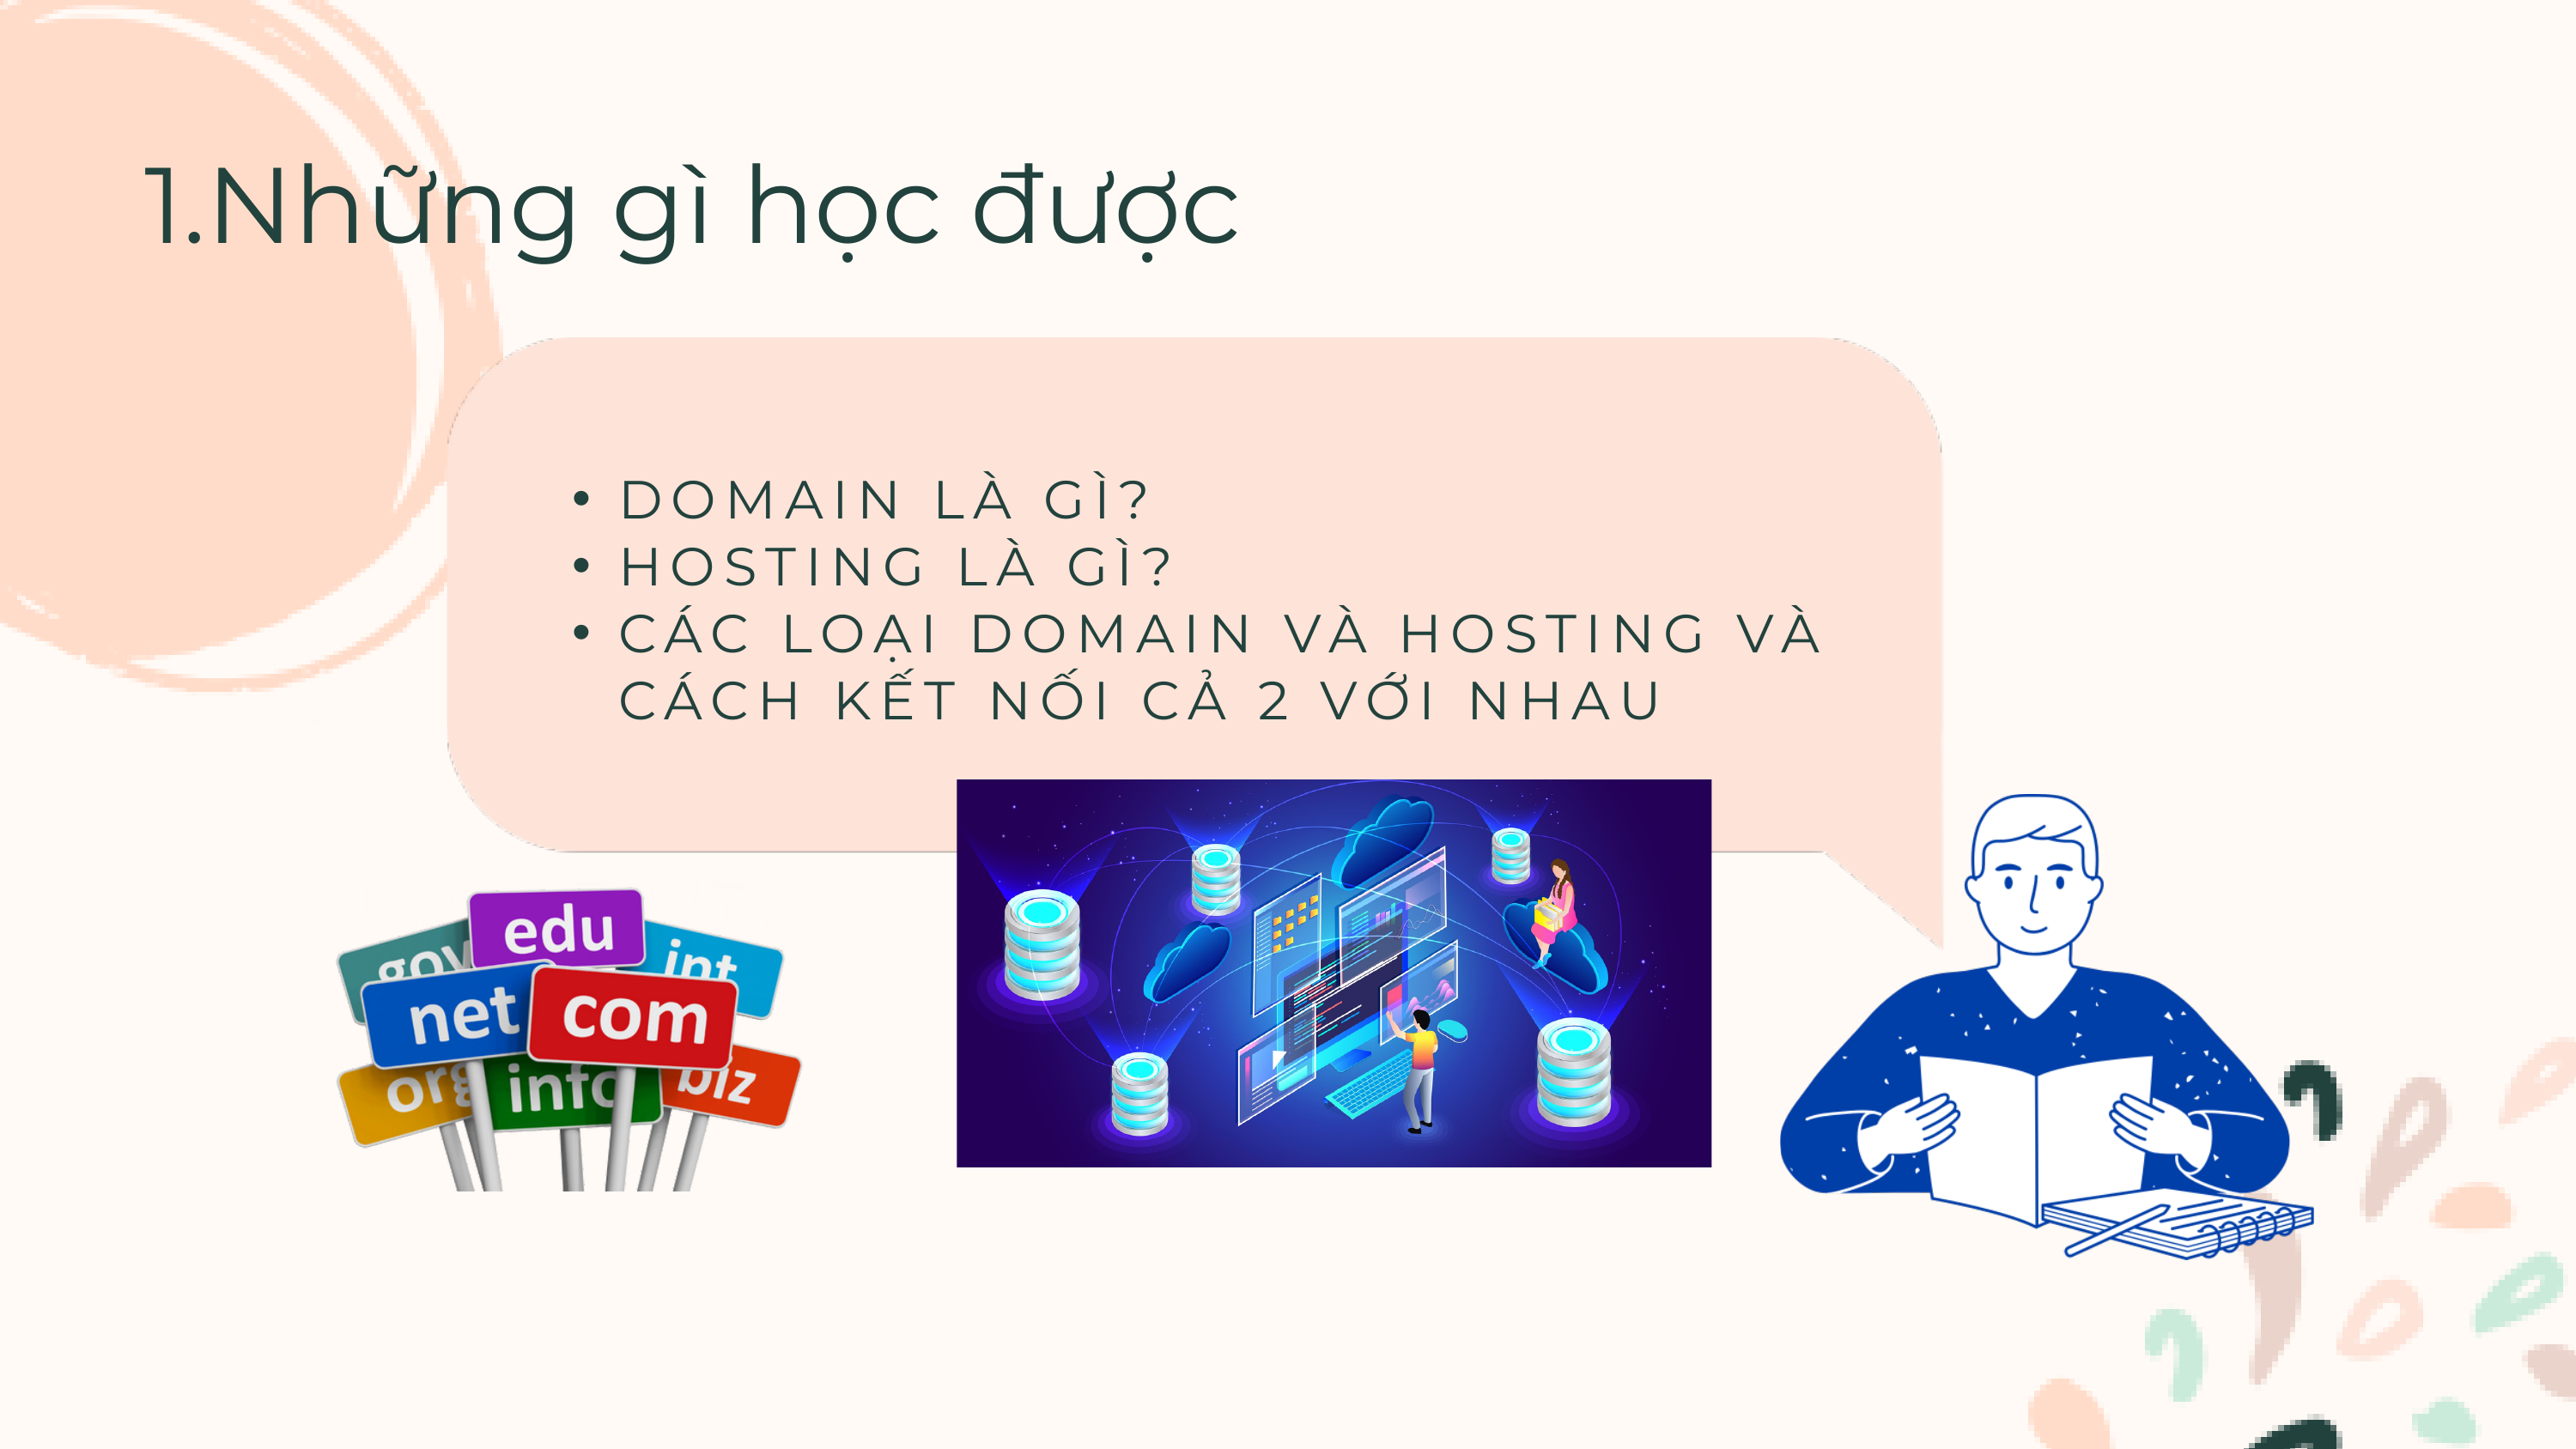

1.Những gì học được

DOMAIN LÀ GÌ?
HOSTING LÀ GÌ?
CÁC LOẠI DOMAIN VÀ HOSTING VÀ CÁCH KẾT NỐI CẢ 2 VỚI NHAU